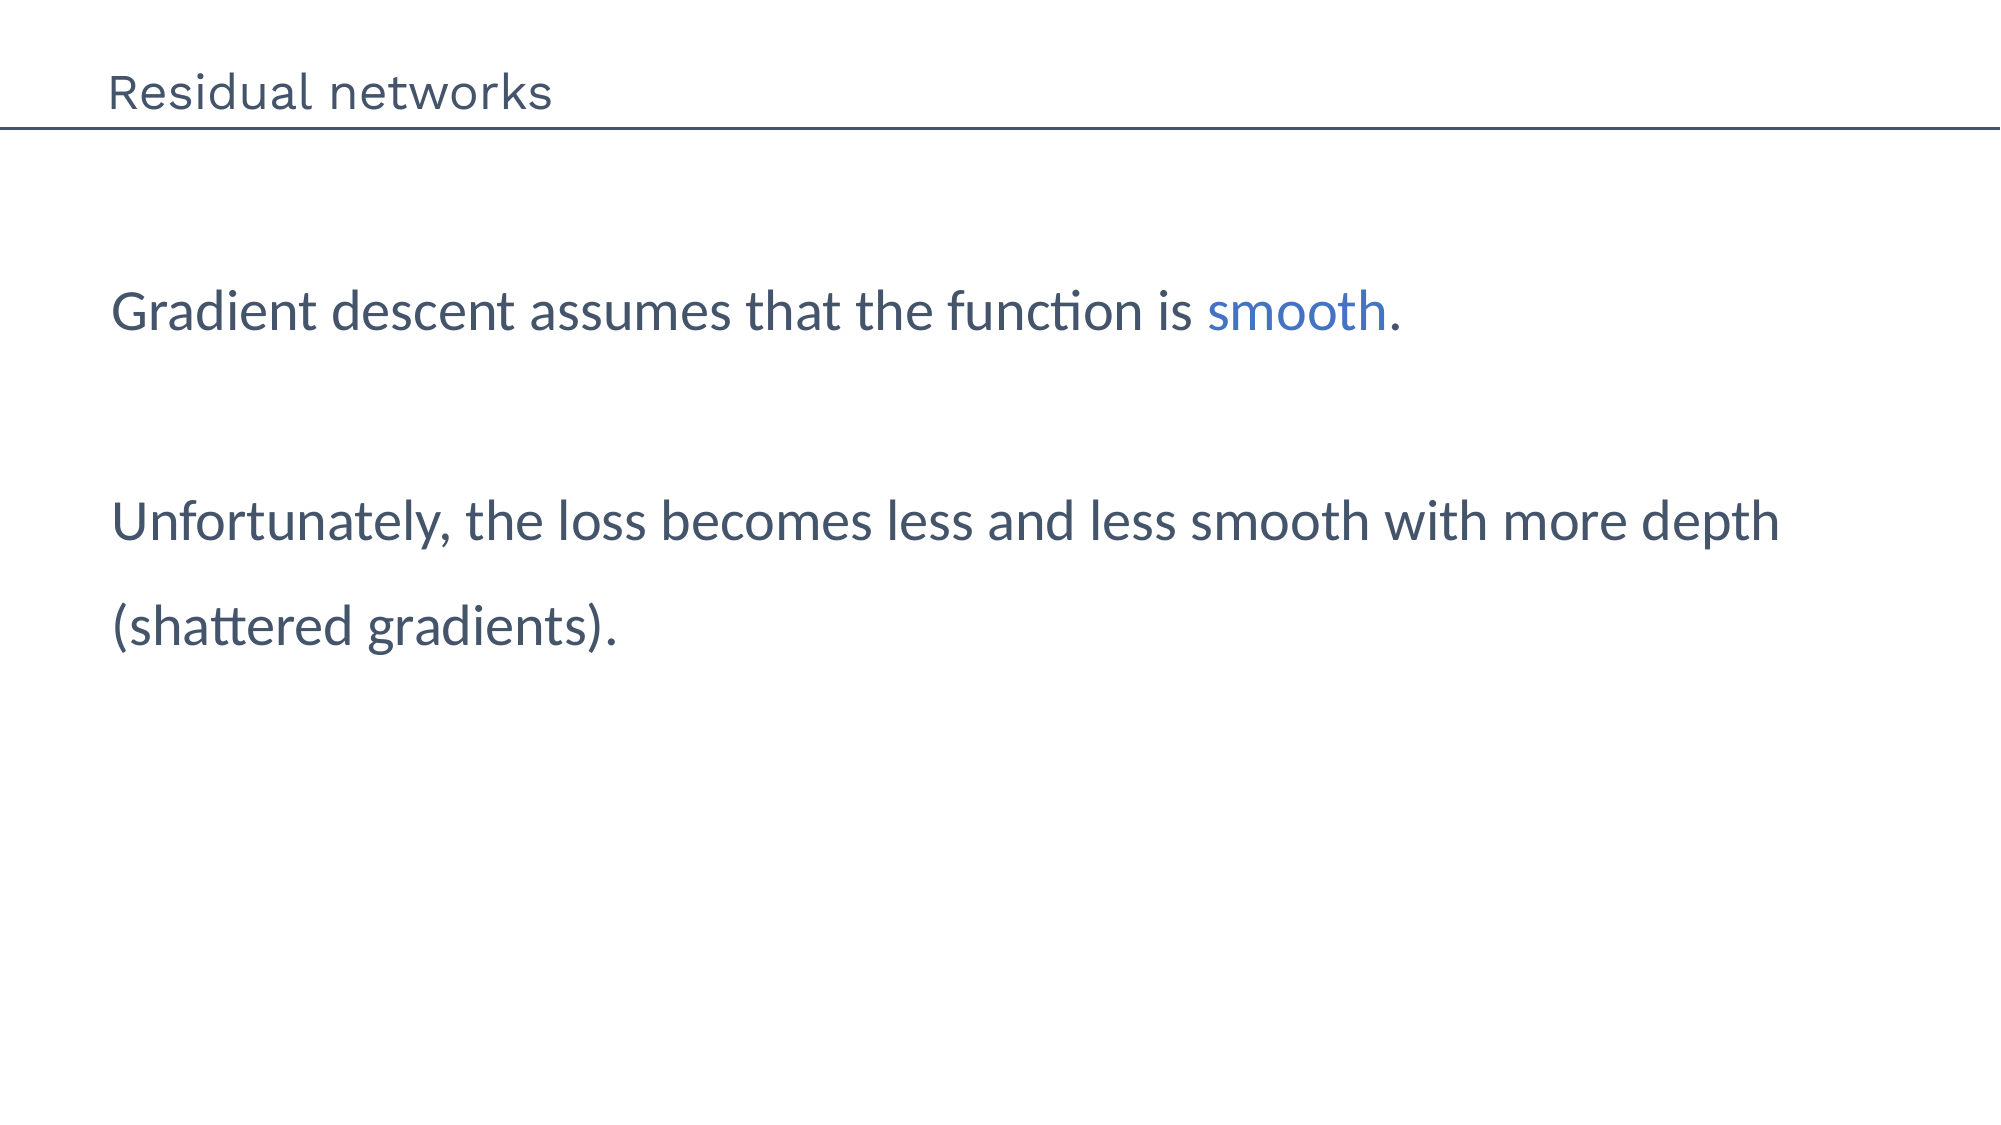

Residual networks
Gradient descent assumes that the function is smooth.

Unfortunately, the loss becomes less and less smooth with more depth
(shattered gradients).